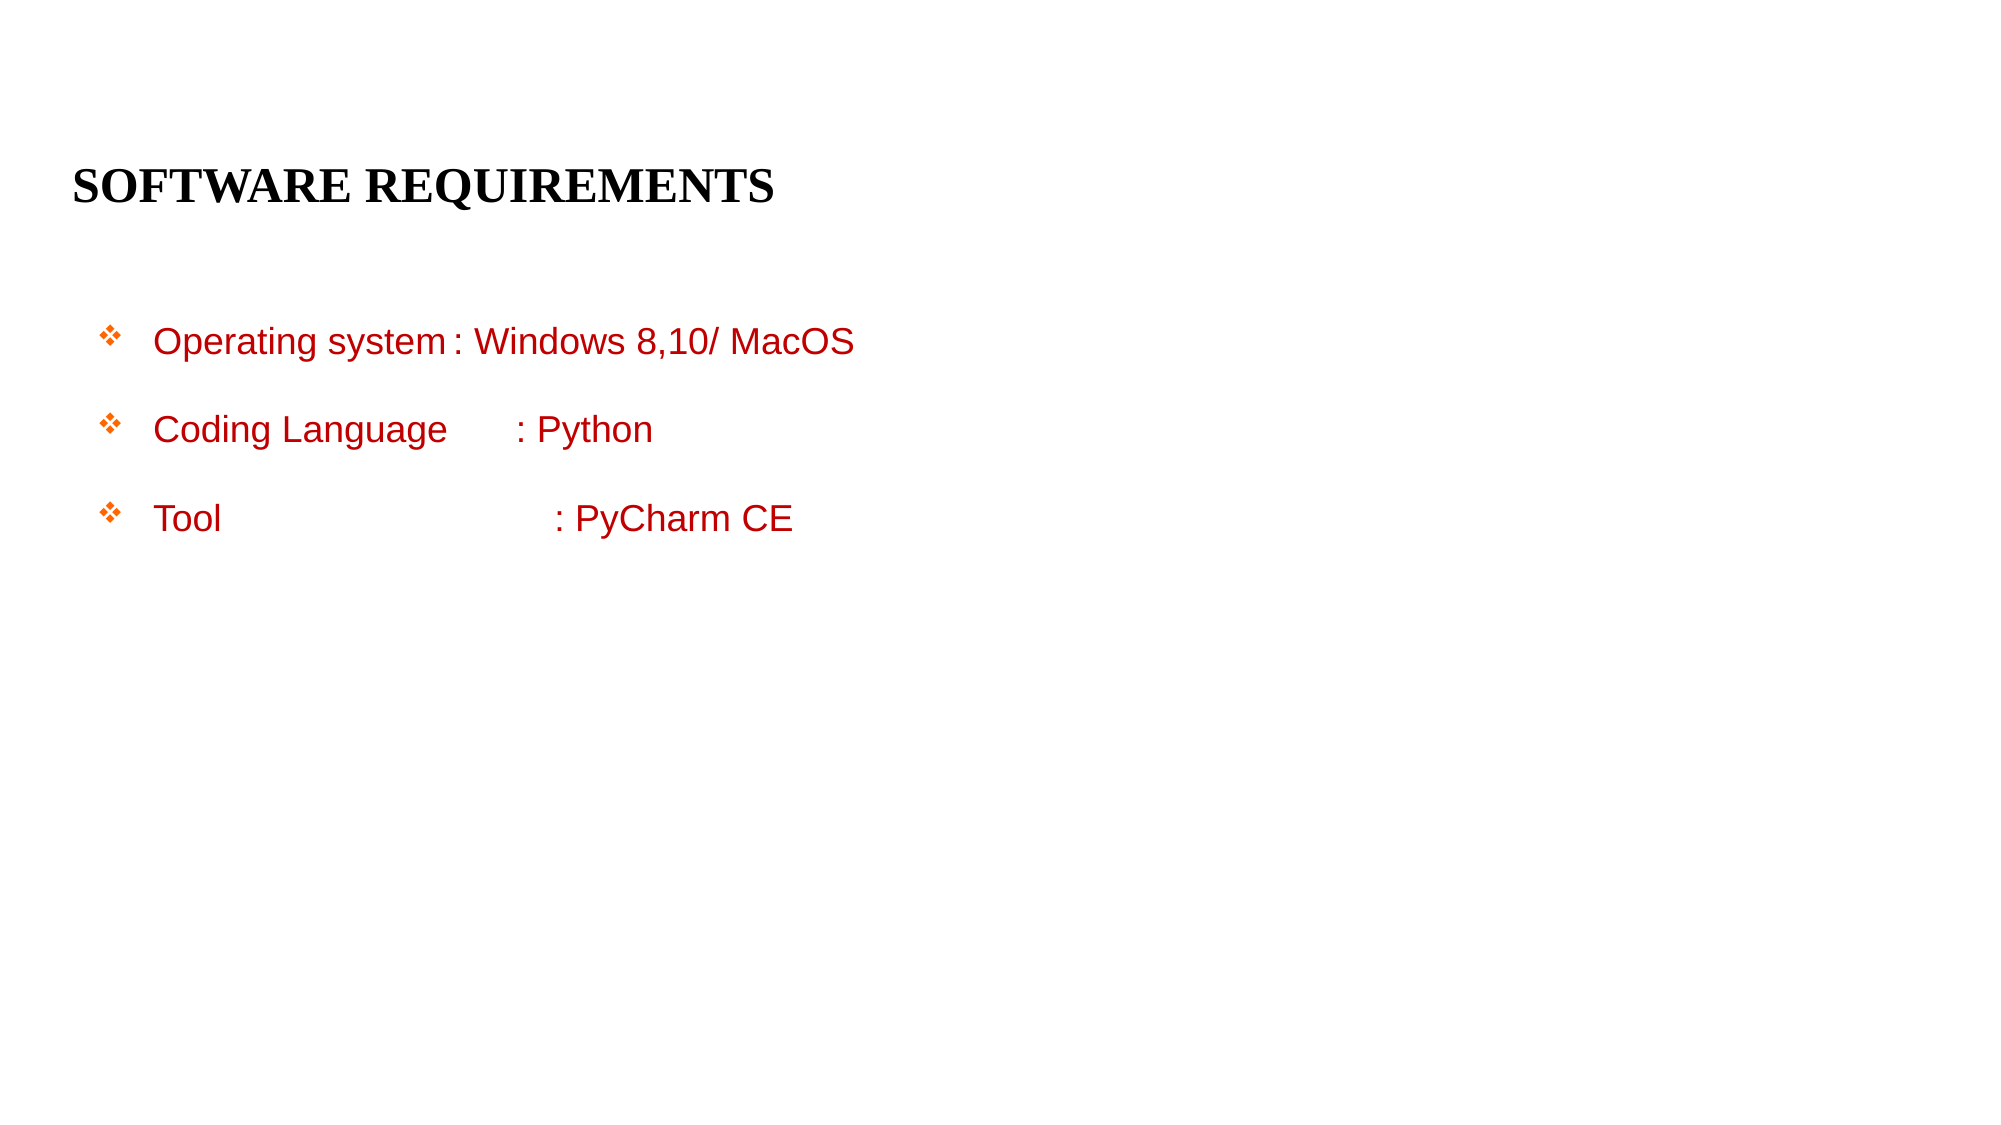

SOFTWARE REQUIREMENTS
Operating system	: Windows 8,10/ MacOS
Coding Language	      : Python
Tool	                        : PyCharm CE